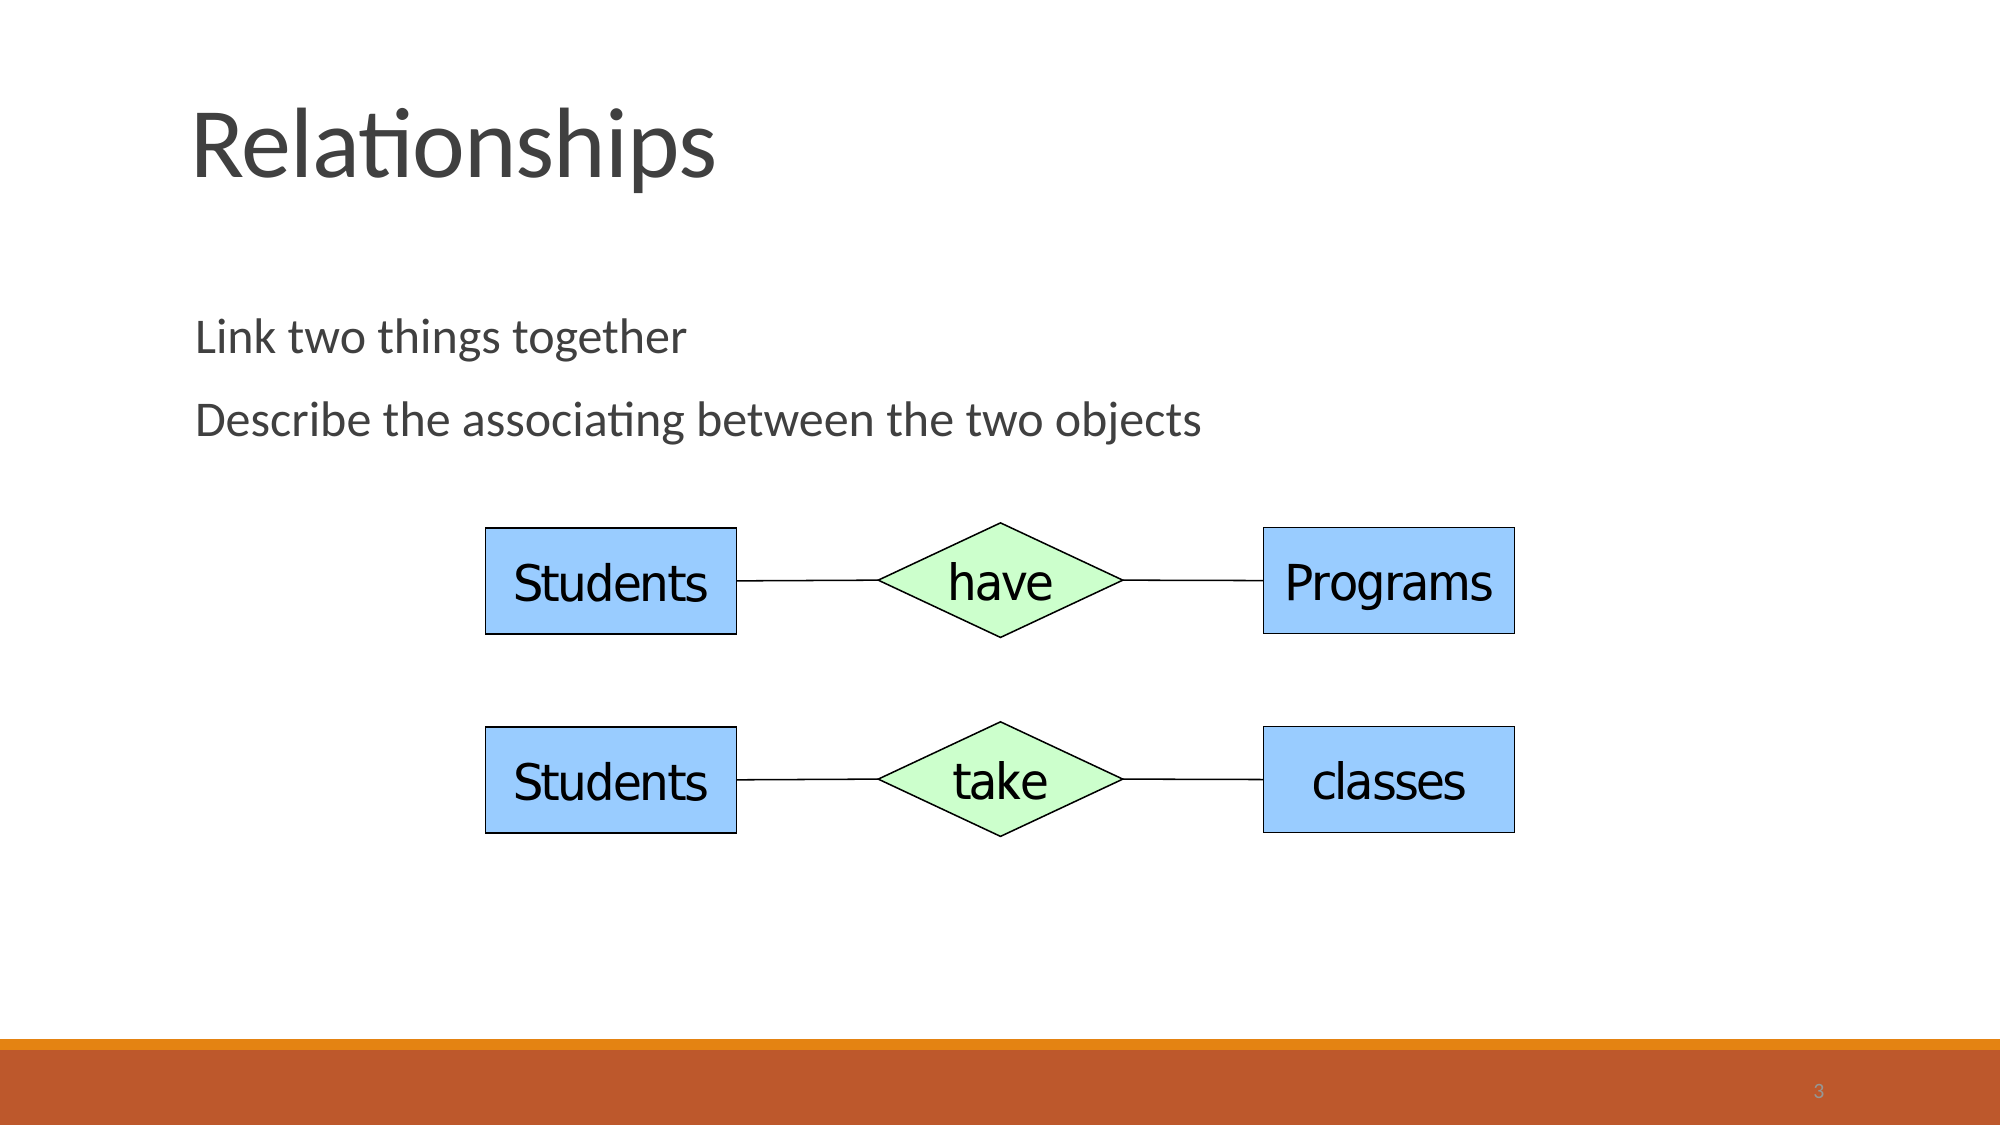

# Relationships
Link two things together
Describe the associating between the two objects
have
Programs
Students
take
classes
Students
3